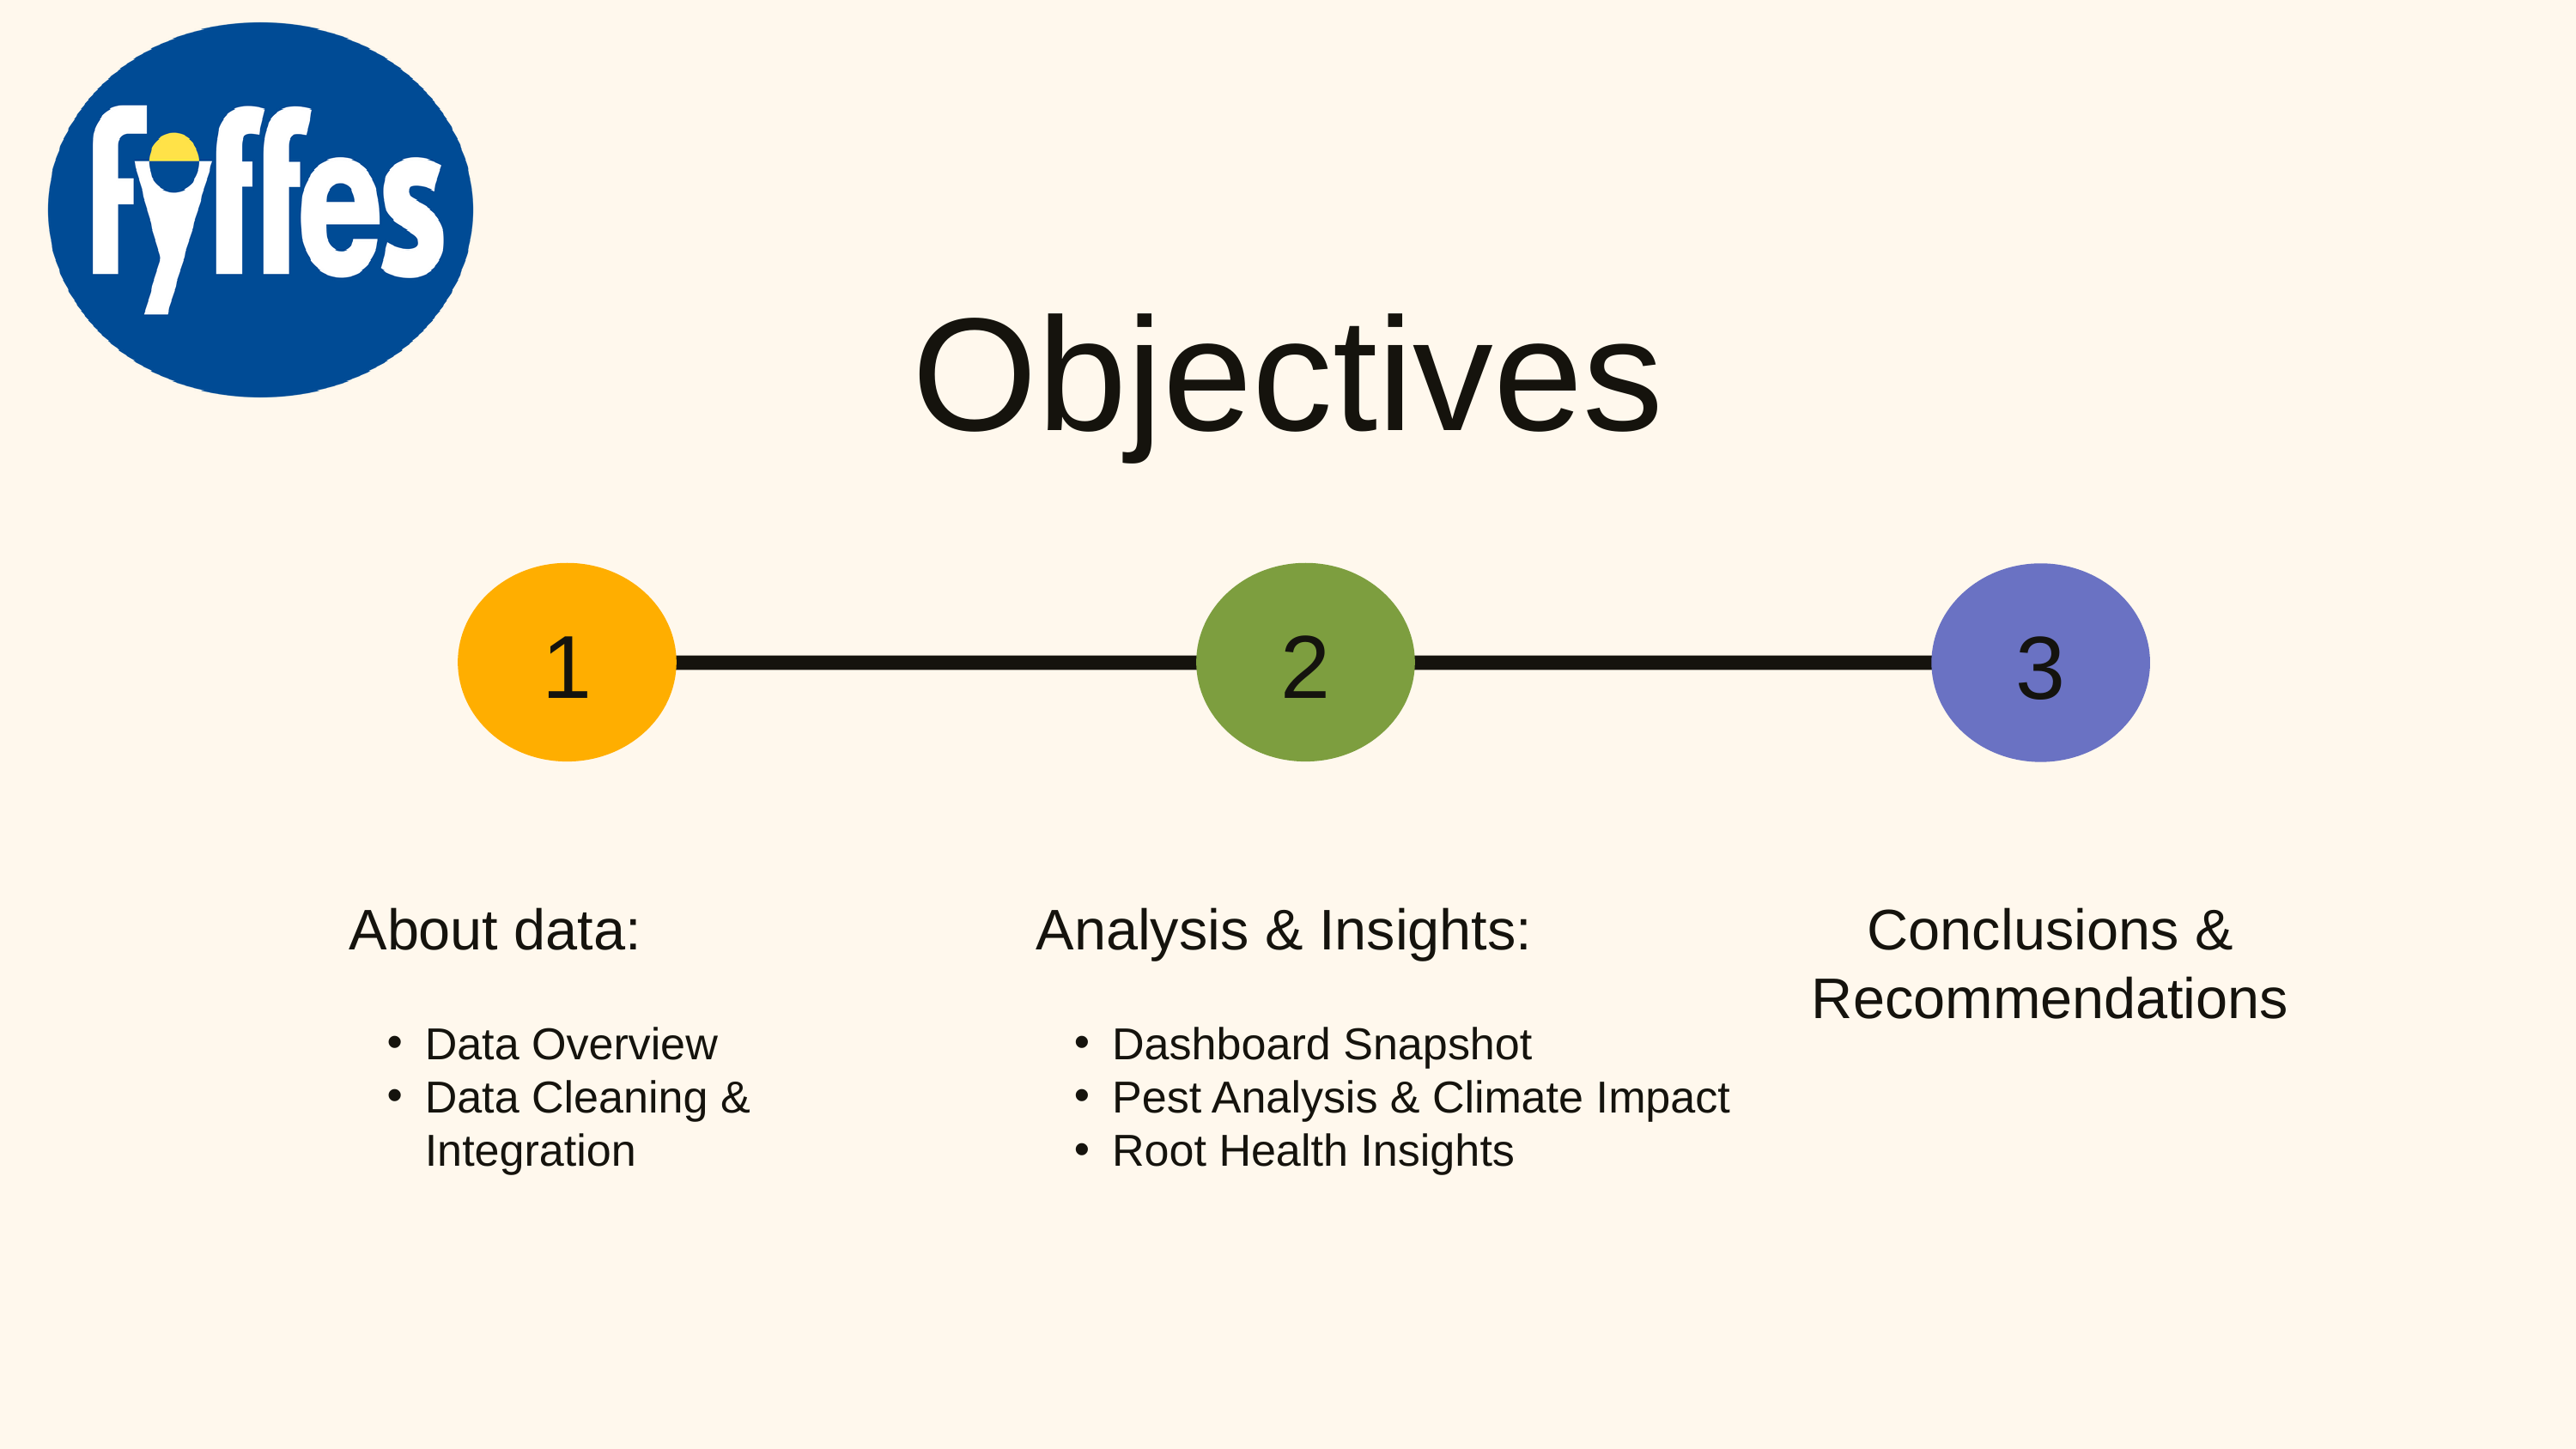

Objectives

1

2

3

About data:

Data Overview
Data Cleaning & Integration

Analysis & Insights:

Dashboard Snapshot
Pest Analysis & Climate Impact
Root Health Insights

Conclusions & Recommendations